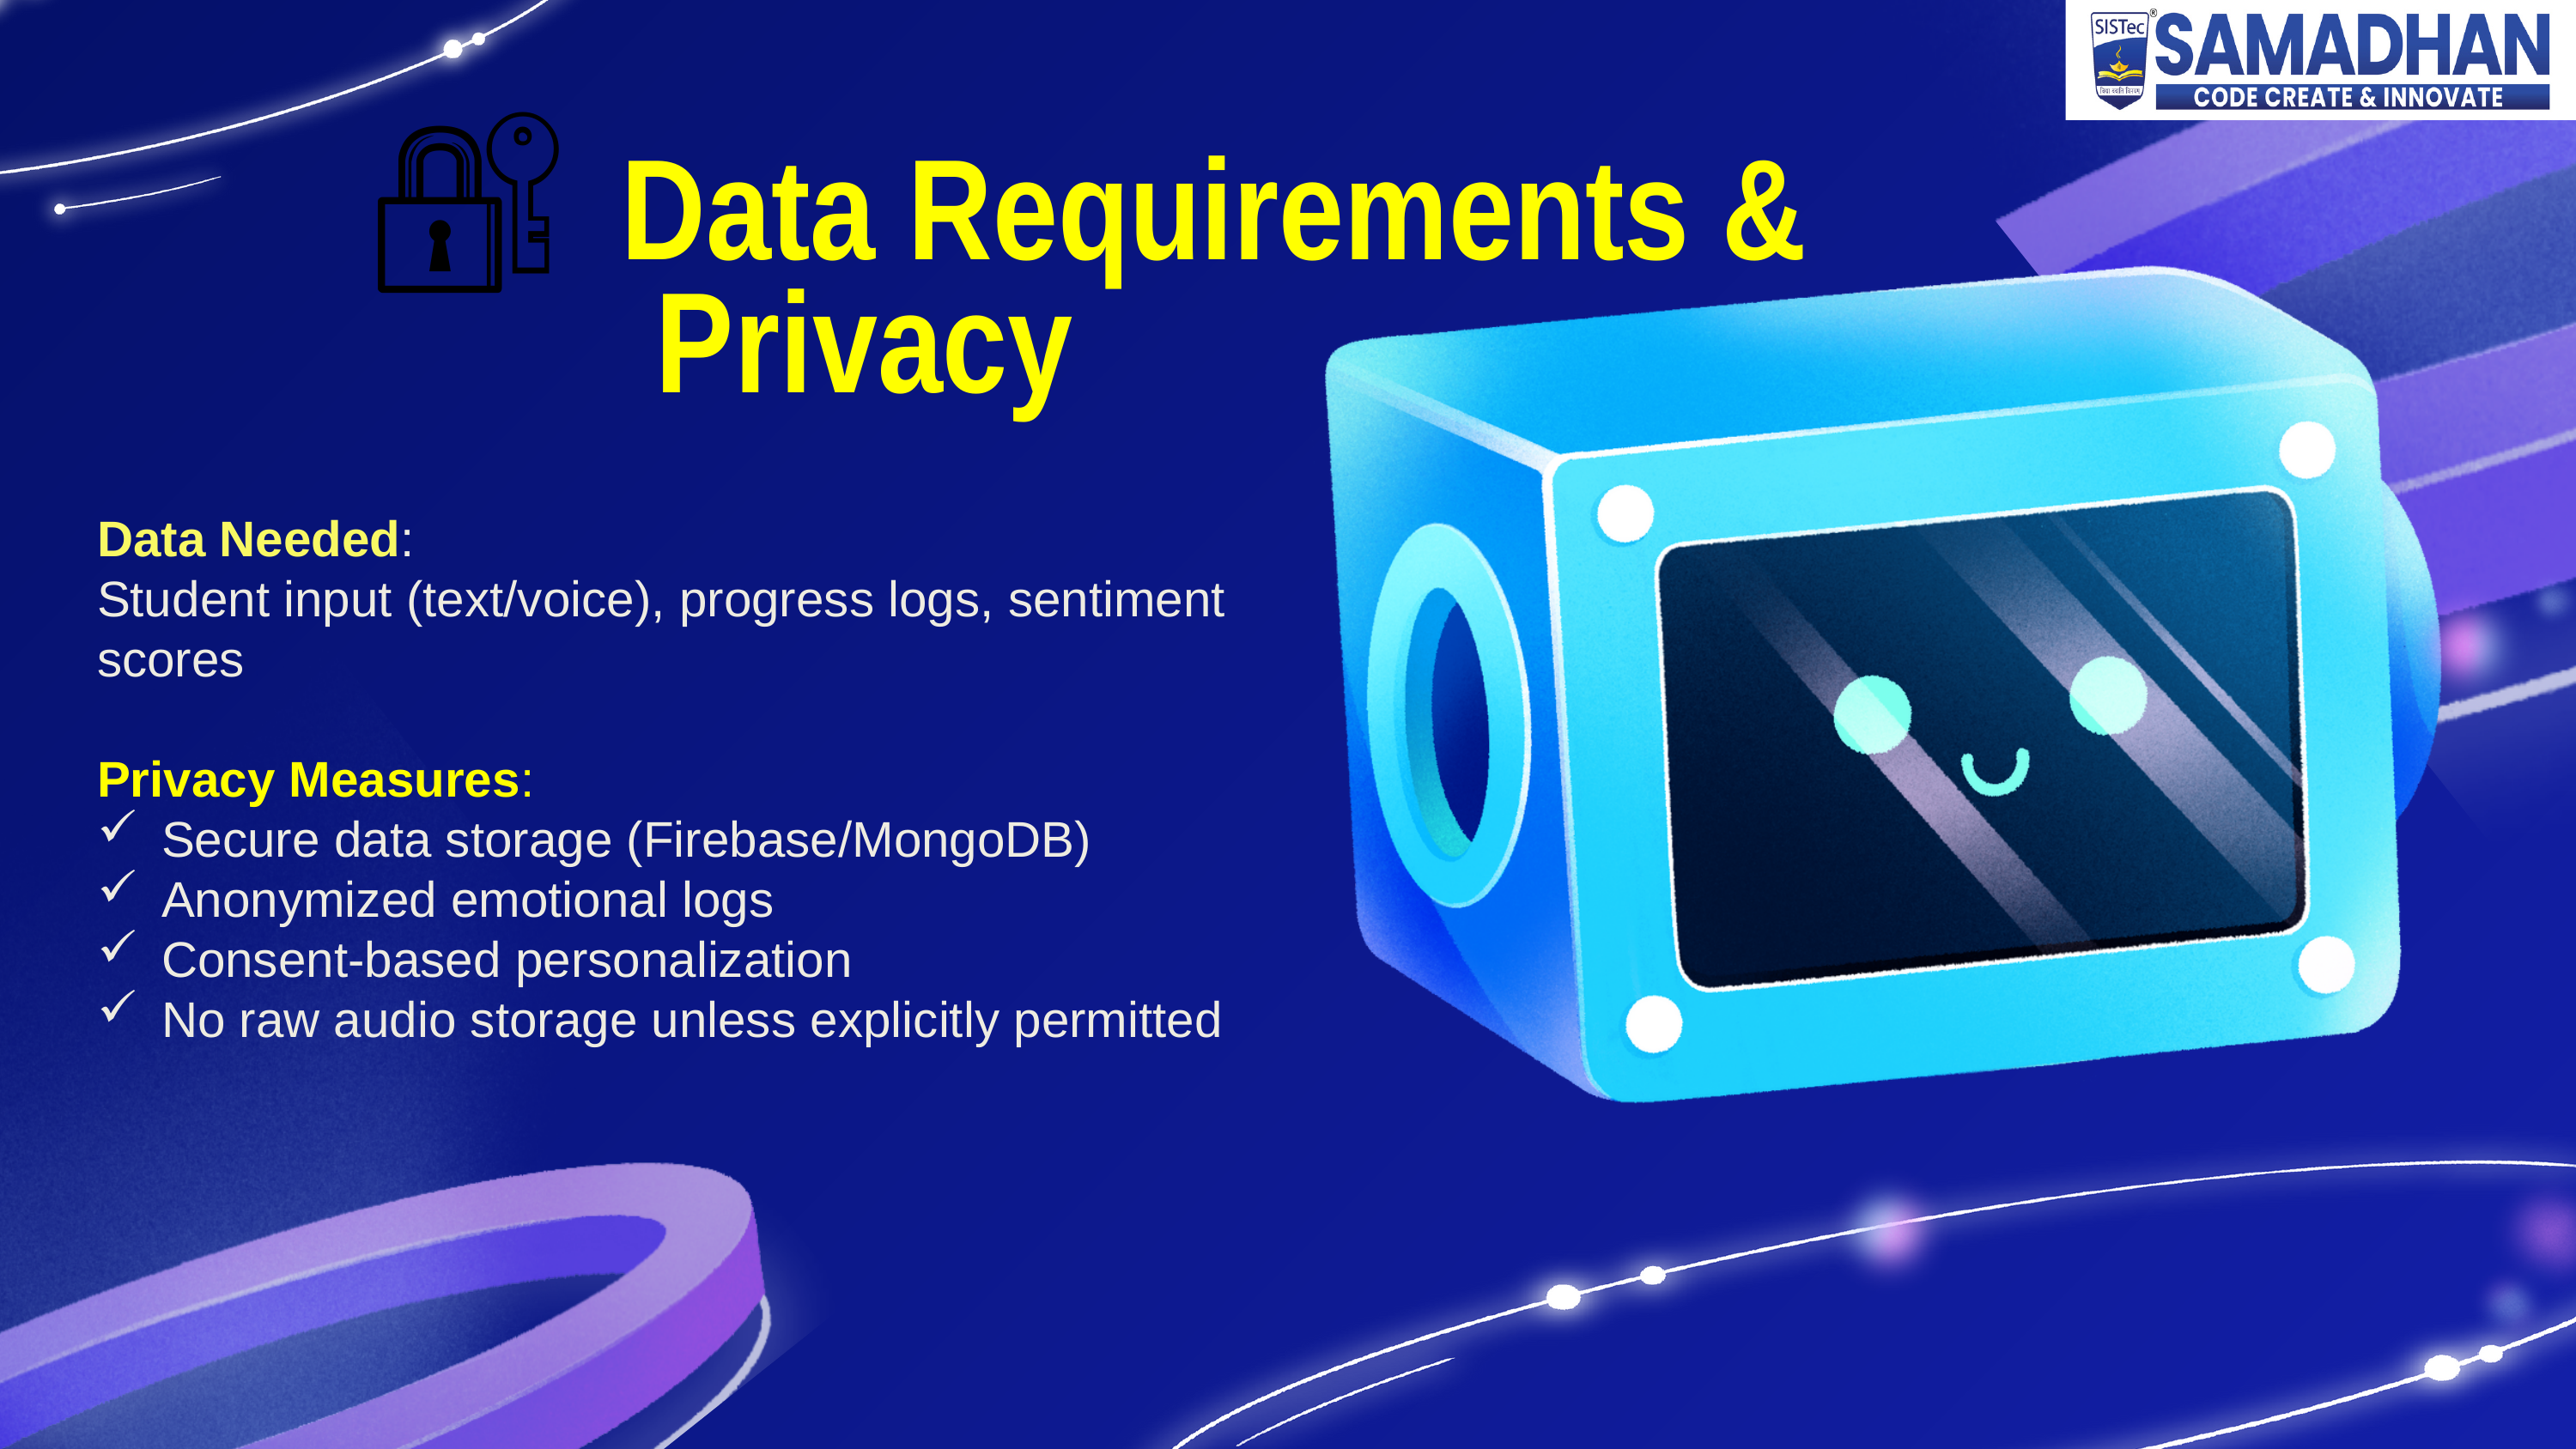

🔐 Data Requirements &
Privacy

Data Needed:
Student input (text/voice), progress logs, sentiment scores

Privacy Measures:
Secure data storage (Firebase/MongoDB)
Anonymized emotional logs
Consent-based personalization
No raw audio storage unless explicitly permitted